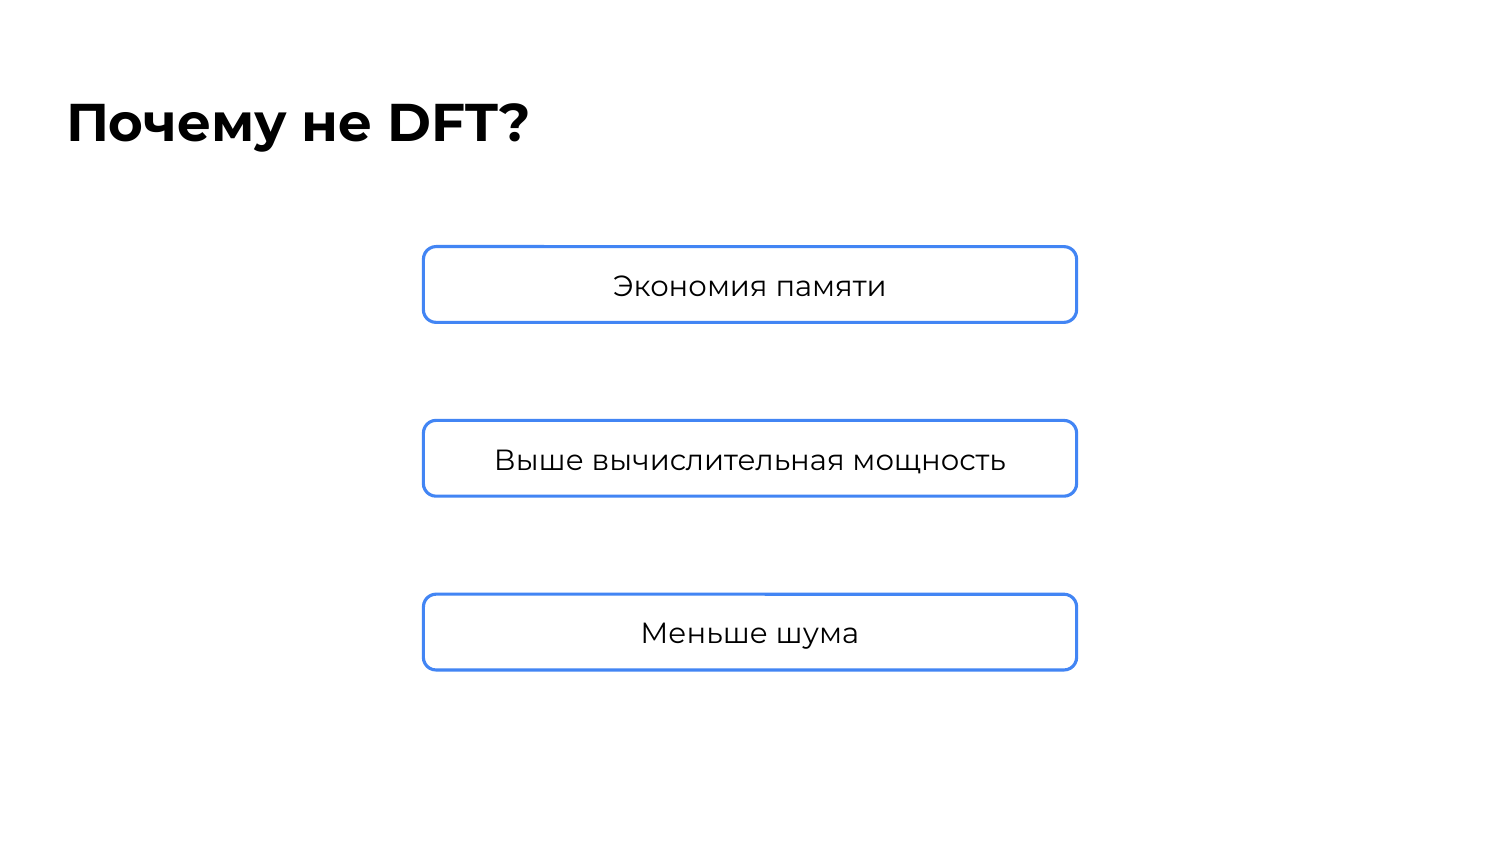

# Почему не DFT?
Экономия памяти
Выше вычислительная мощность
Меньше шума